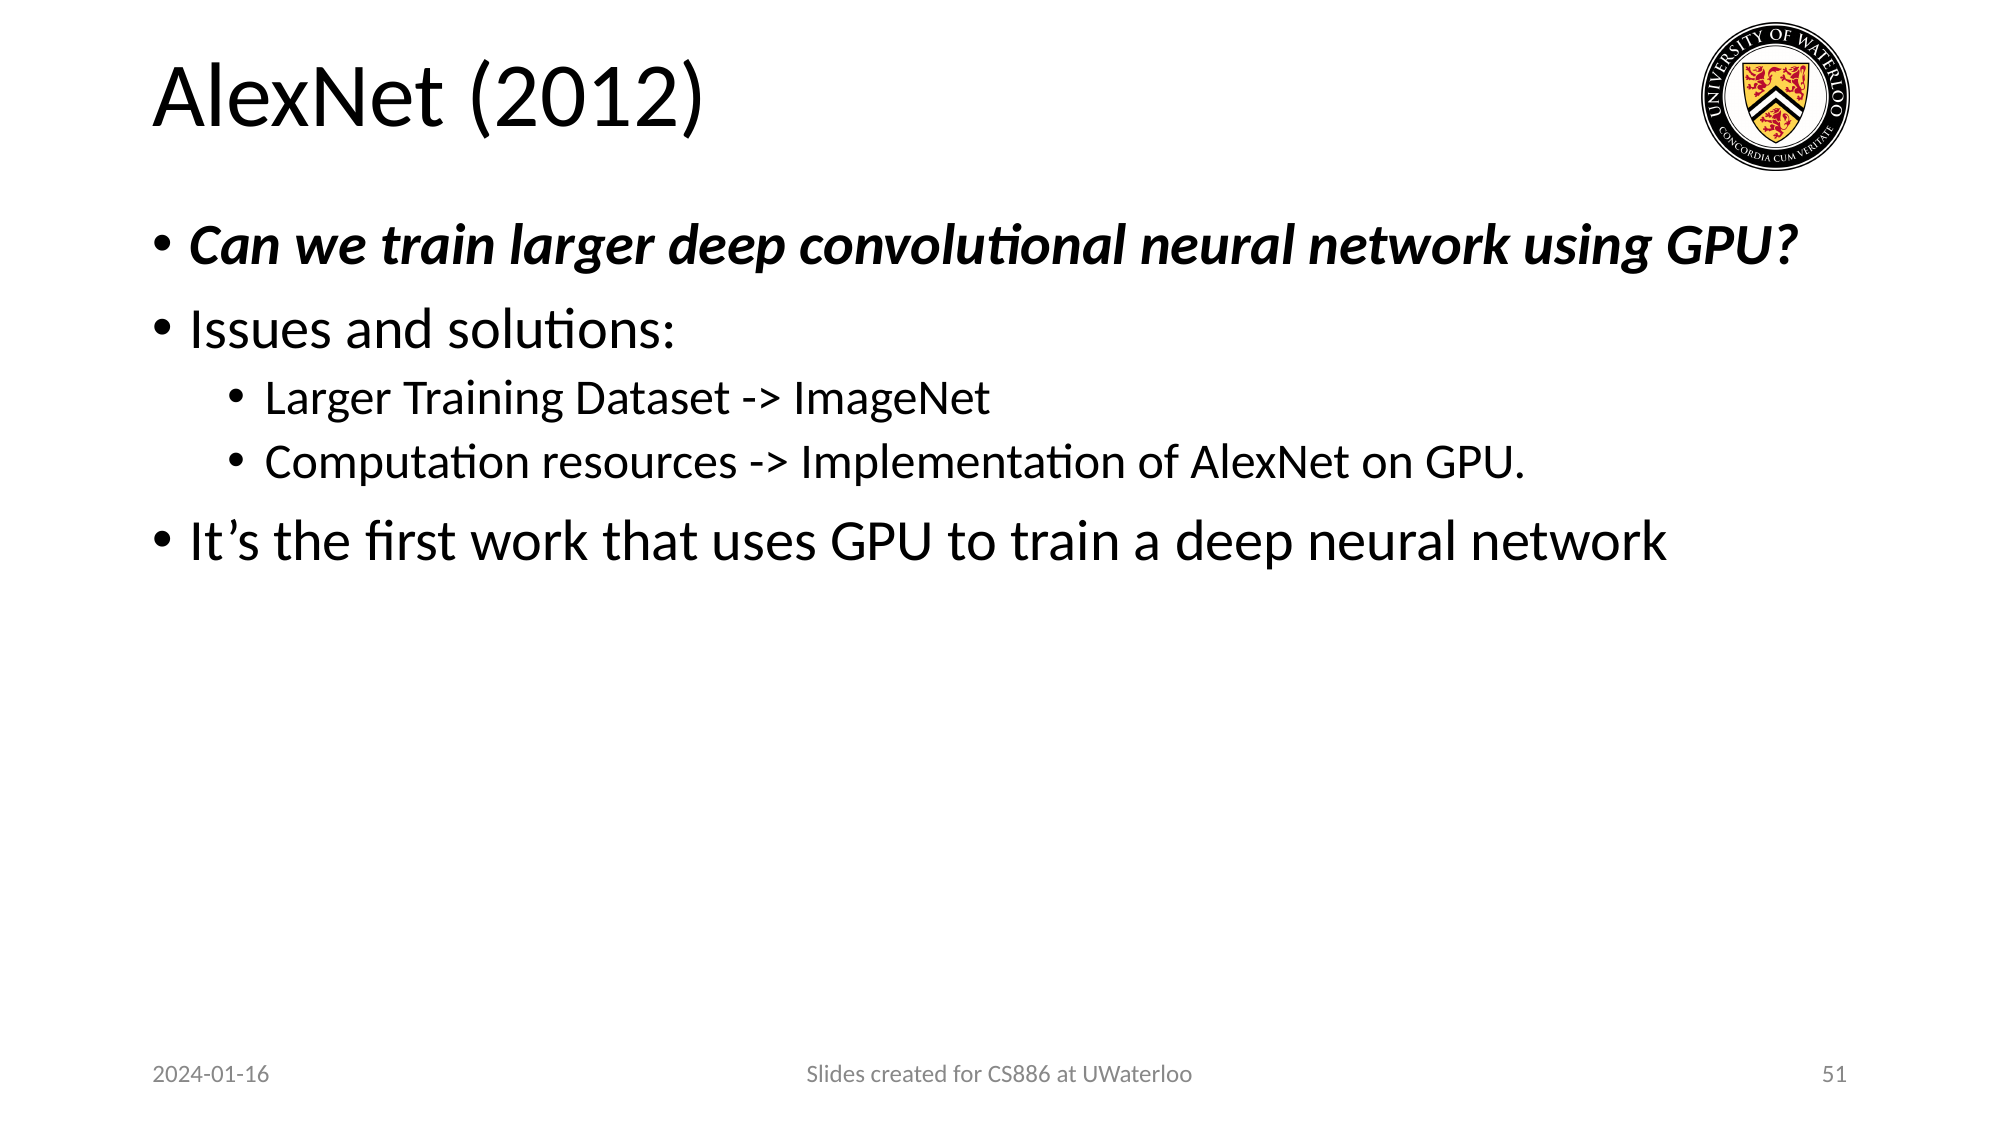

# AlexNet (2012)
Can we train larger deep convolutional neural network using GPU?
Issues and solutions:
Larger Training Dataset -> ImageNet
Computation resources -> Implementation of AlexNet on GPU.
It’s the first work that uses GPU to train a deep neural network

2024-01-16
Slides created for CS886 at UWaterloo
51